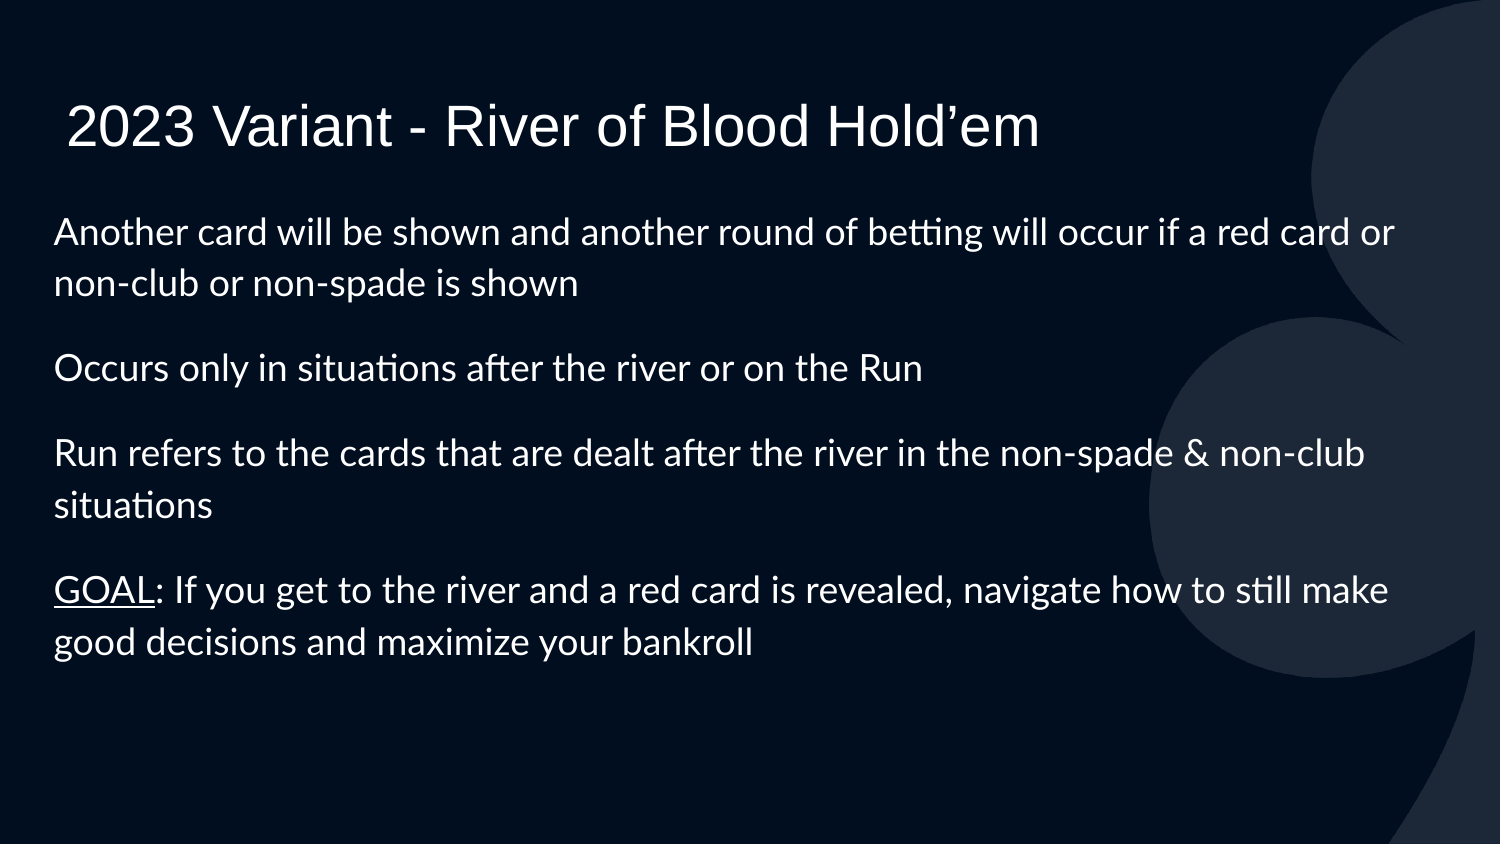

# 2023 Variant - River of Blood Hold’em

Another card will be shown and another round of betting will occur if a red card or non-club or non-spade is shown
Occurs only in situations after the river or on the Run
Run refers to the cards that are dealt after the river in the non-spade & non-club situations
GOAL: If you get to the river and a red card is revealed, navigate how to still make good decisions and maximize your bankroll